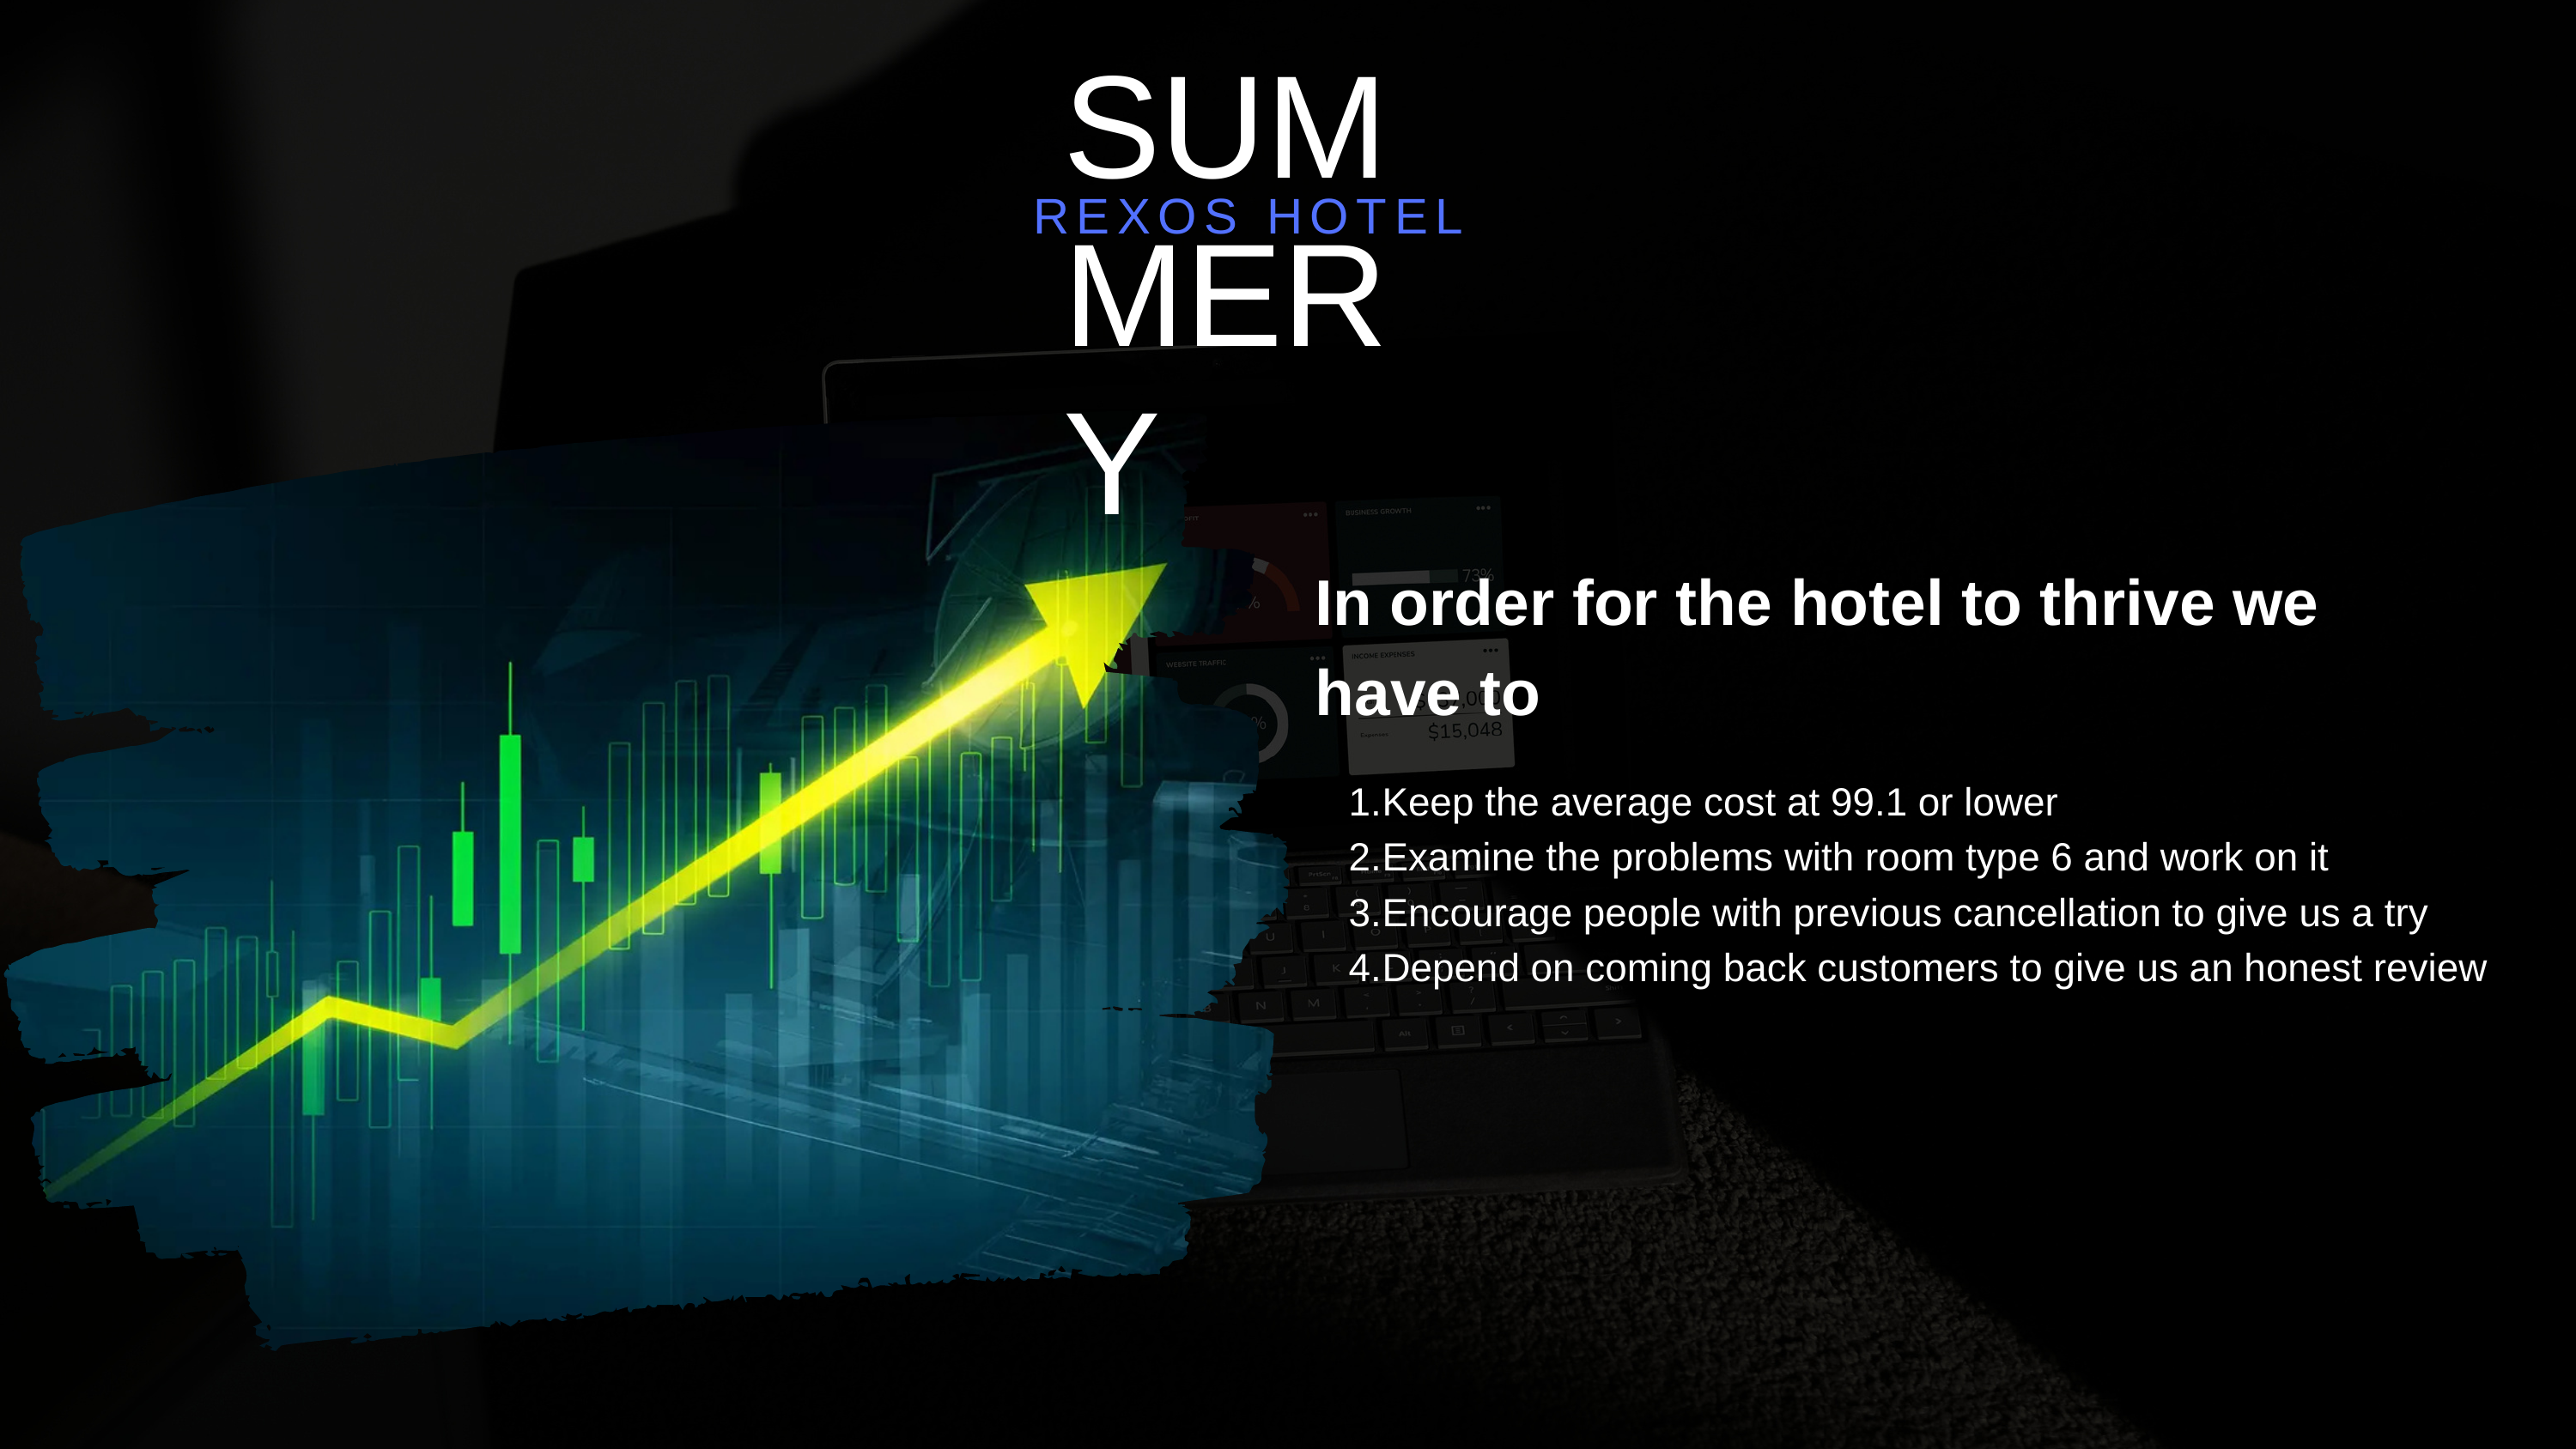

SUMMERY
REXOS HOTEL

In order for the hotel to thrive we have to
Keep the average cost at 99.1 or lower
Examine the problems with room type 6 and work on it
Encourage people with previous cancellation to give us a try
Depend on coming back customers to give us an honest review